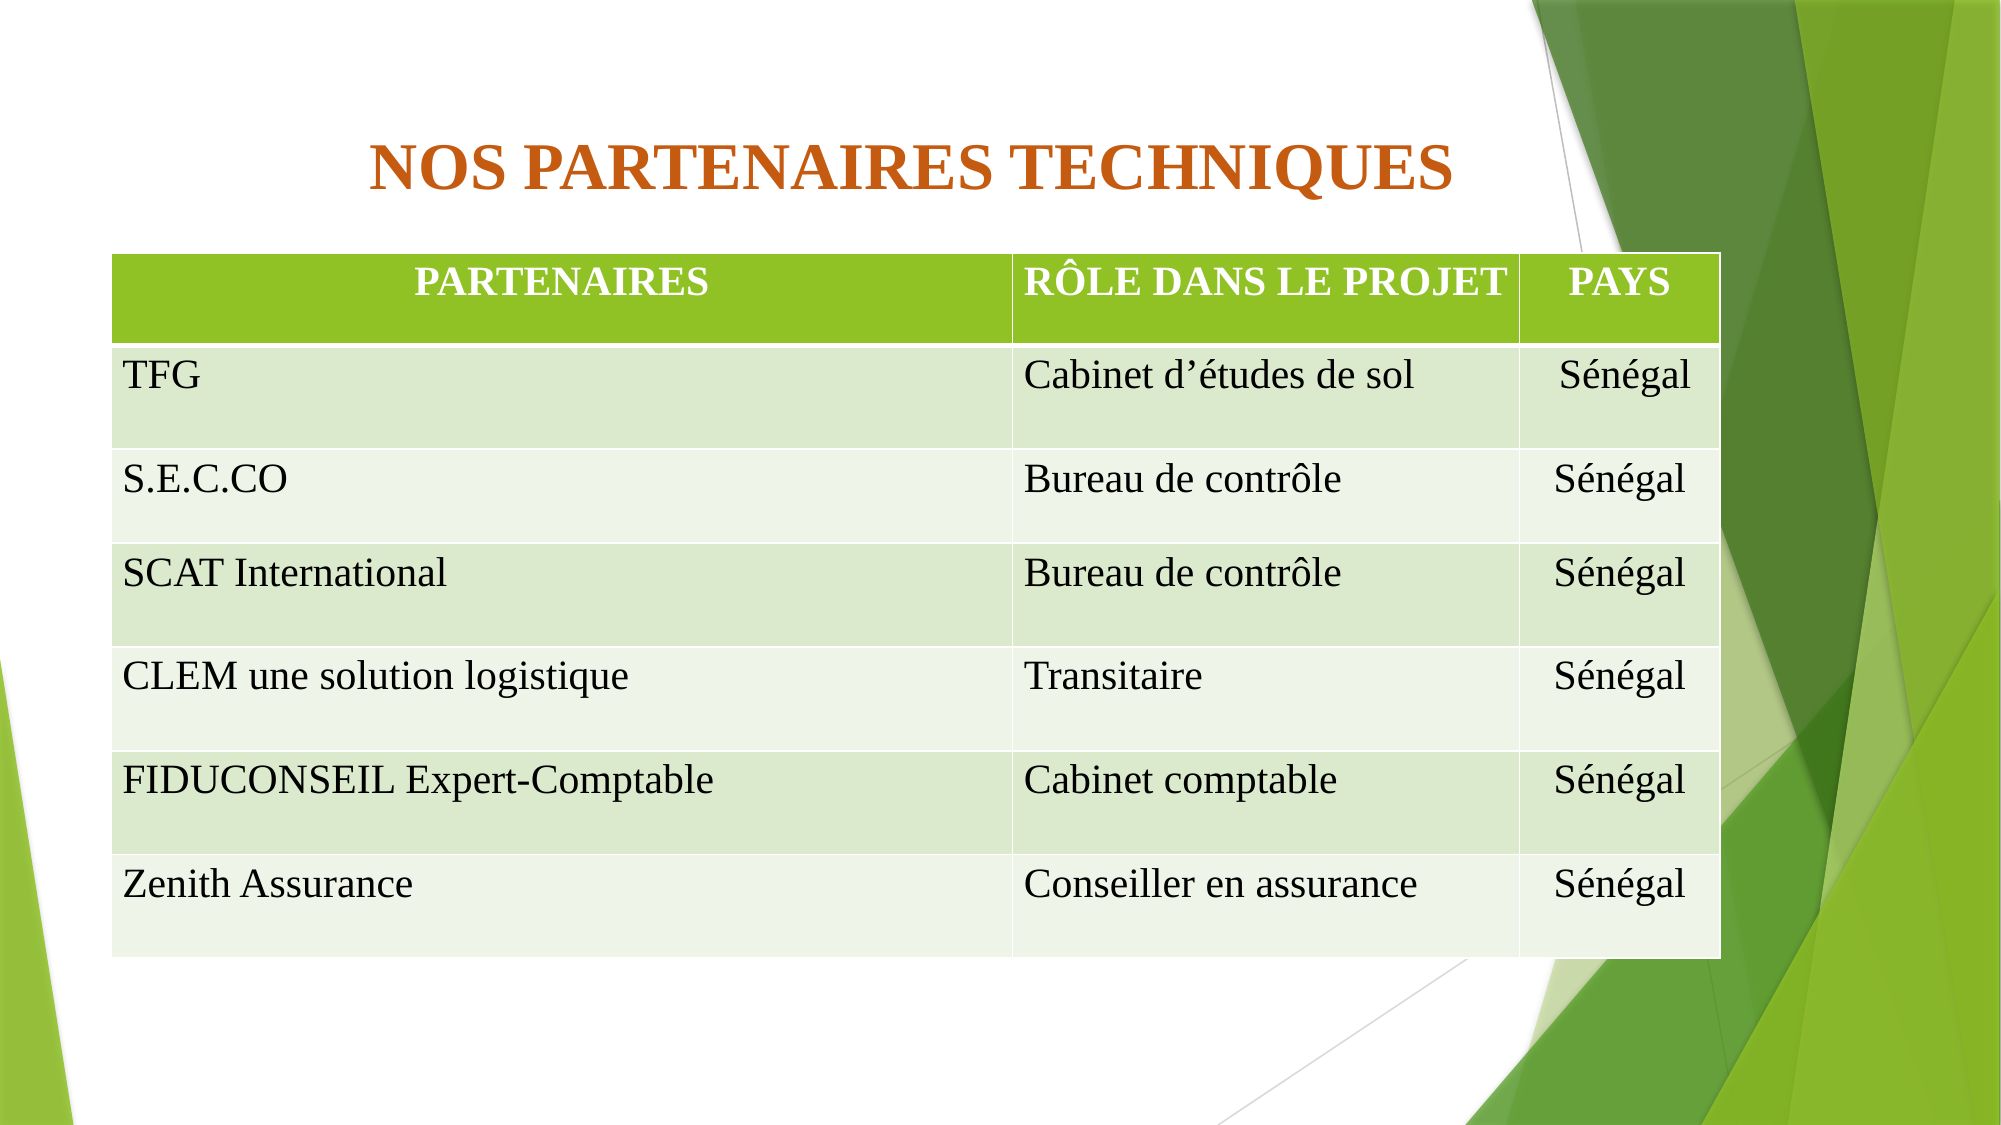

# NOS PARTENAIRES TECHNIQUES
| PARTENAIRES | RÔLE DANS LE PROJET | PAYS |
| --- | --- | --- |
| TFG | Cabinet d’études de sol | Sénégal |
| S.E.C.CO | Bureau de contrôle | Sénégal |
| SCAT International | Bureau de contrôle | Sénégal |
| CLEM une solution logistique | Transitaire | Sénégal |
| FIDUCONSEIL Expert-Comptable | Cabinet comptable | Sénégal |
| Zenith Assurance | Conseiller en assurance | Sénégal |